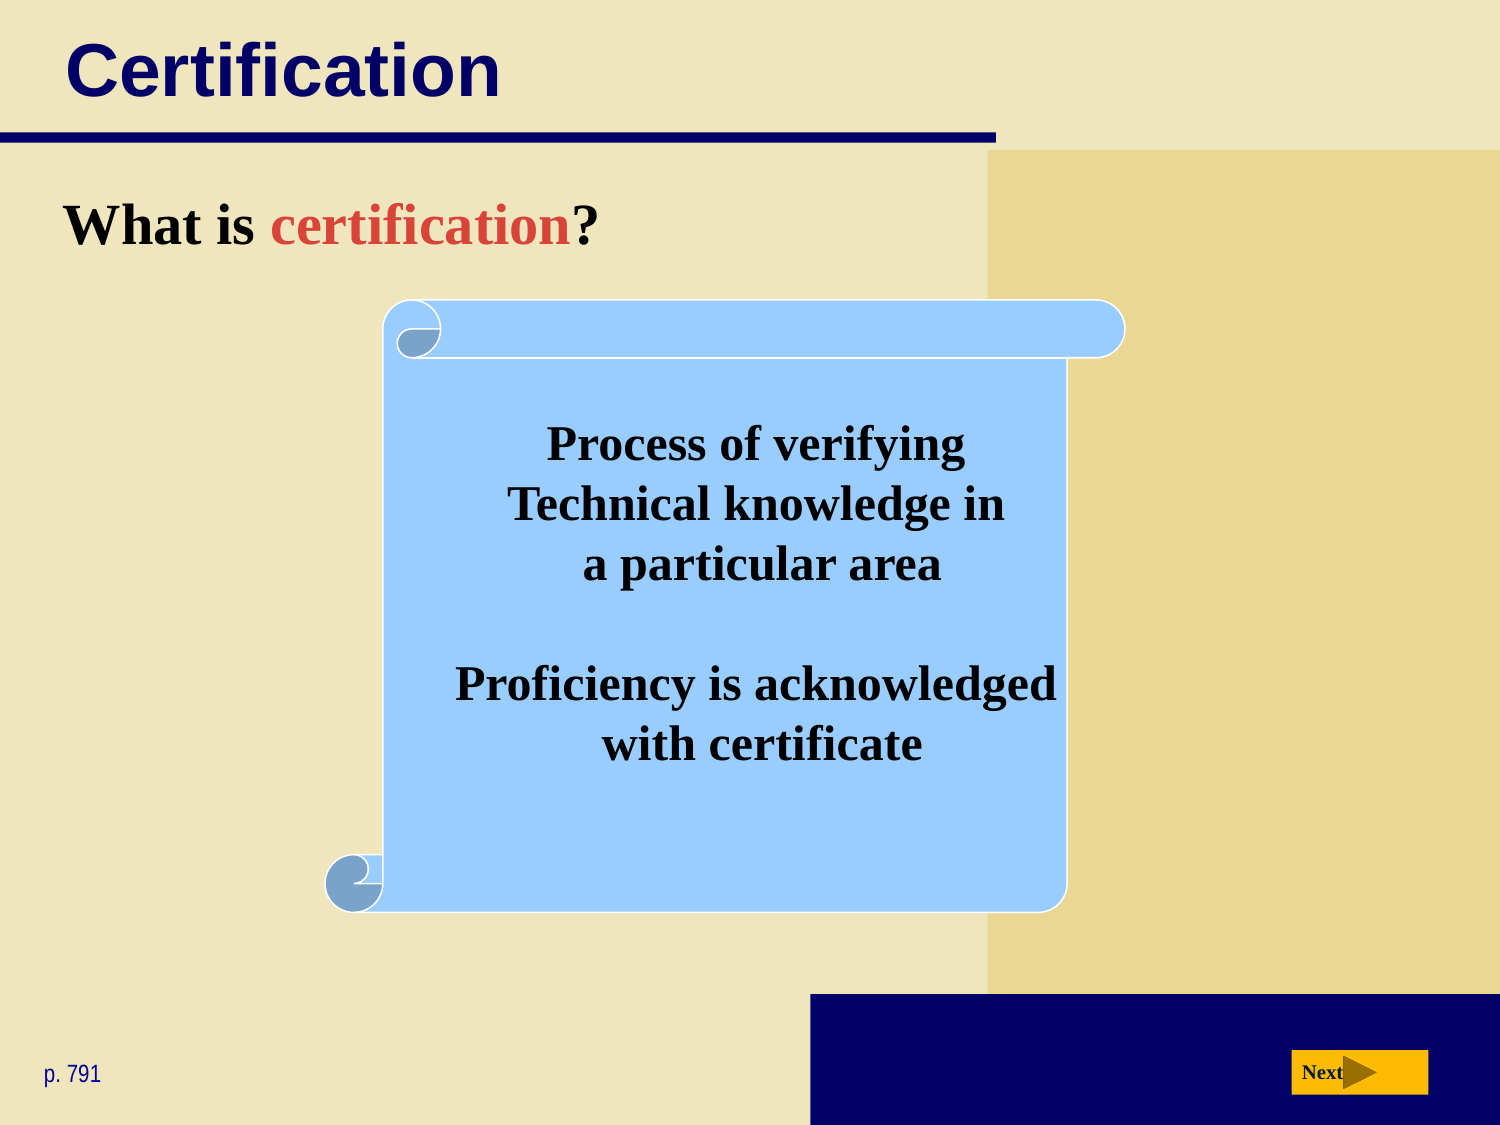

# Certification
What is certification?

Process of verifying
Technical knowledge in
a particular area

Proficiency is acknowledged
with certificate

p. 791

Next